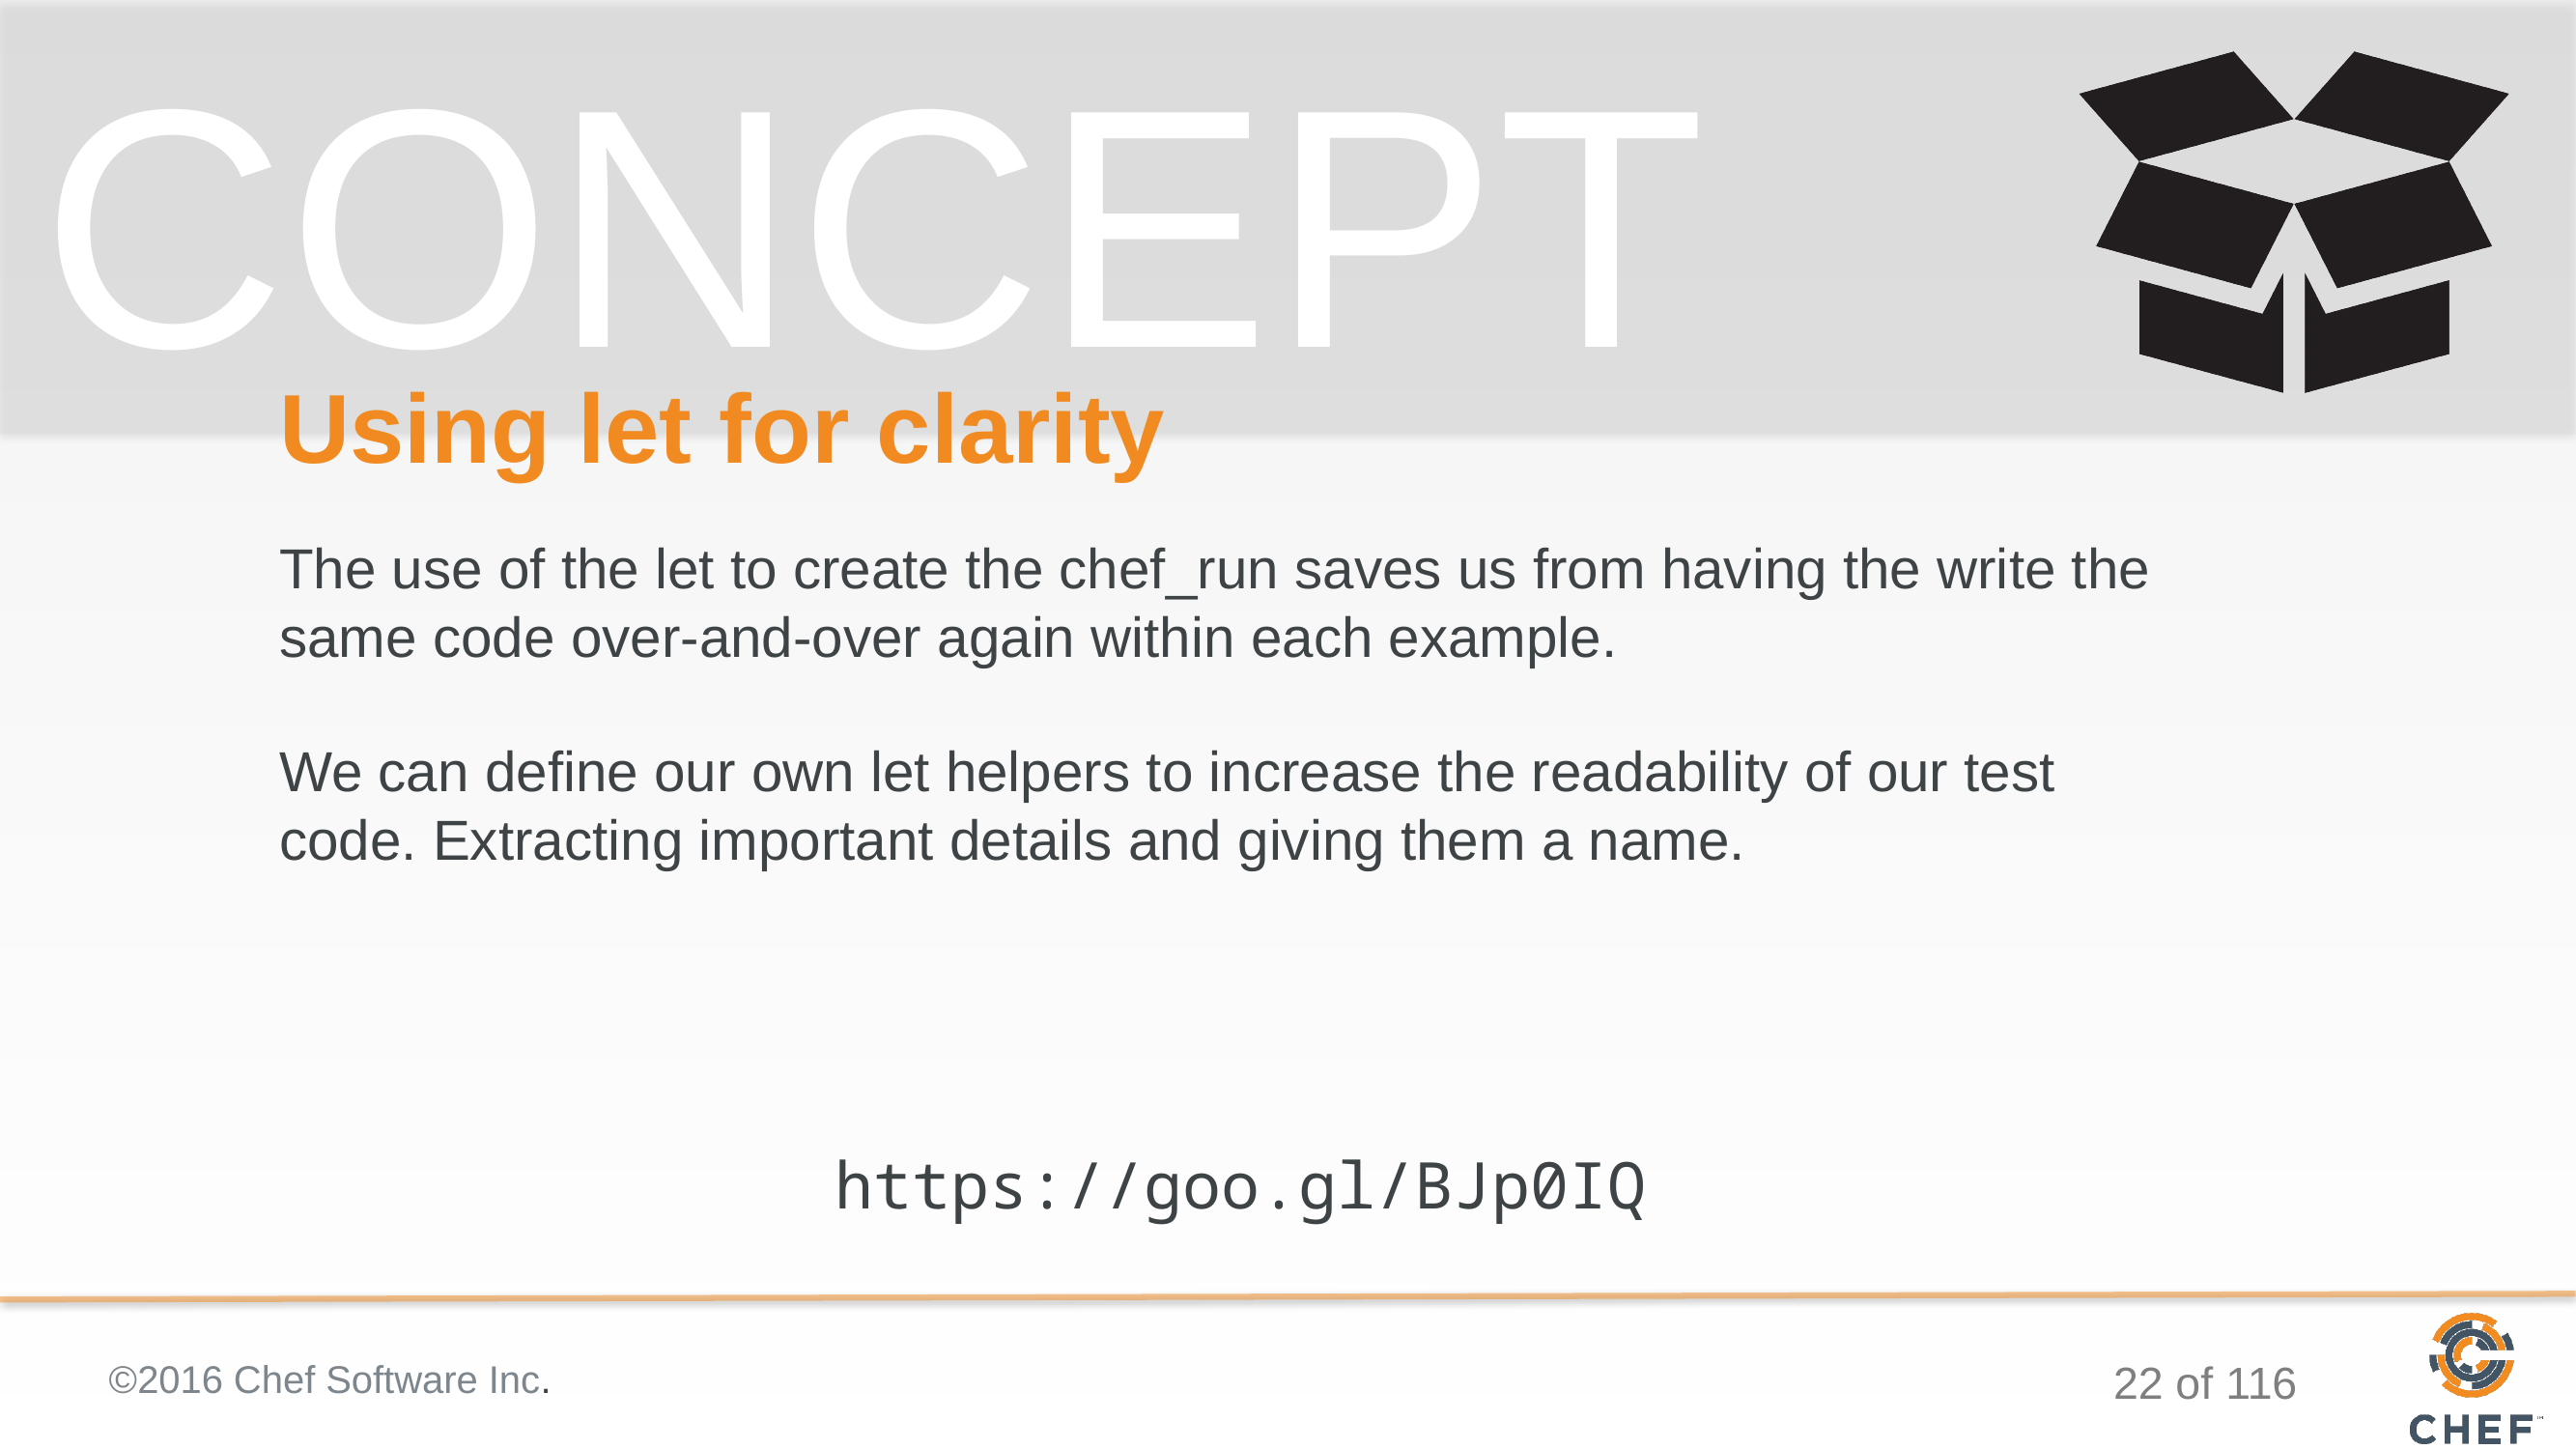

# Using let for clarity
The use of the let to create the chef_run saves us from having the write the same code over-and-over again within each example.

We can define our own let helpers to increase the readability of our test code. Extracting important details and giving them a name.
https://goo.gl/BJp0IQ